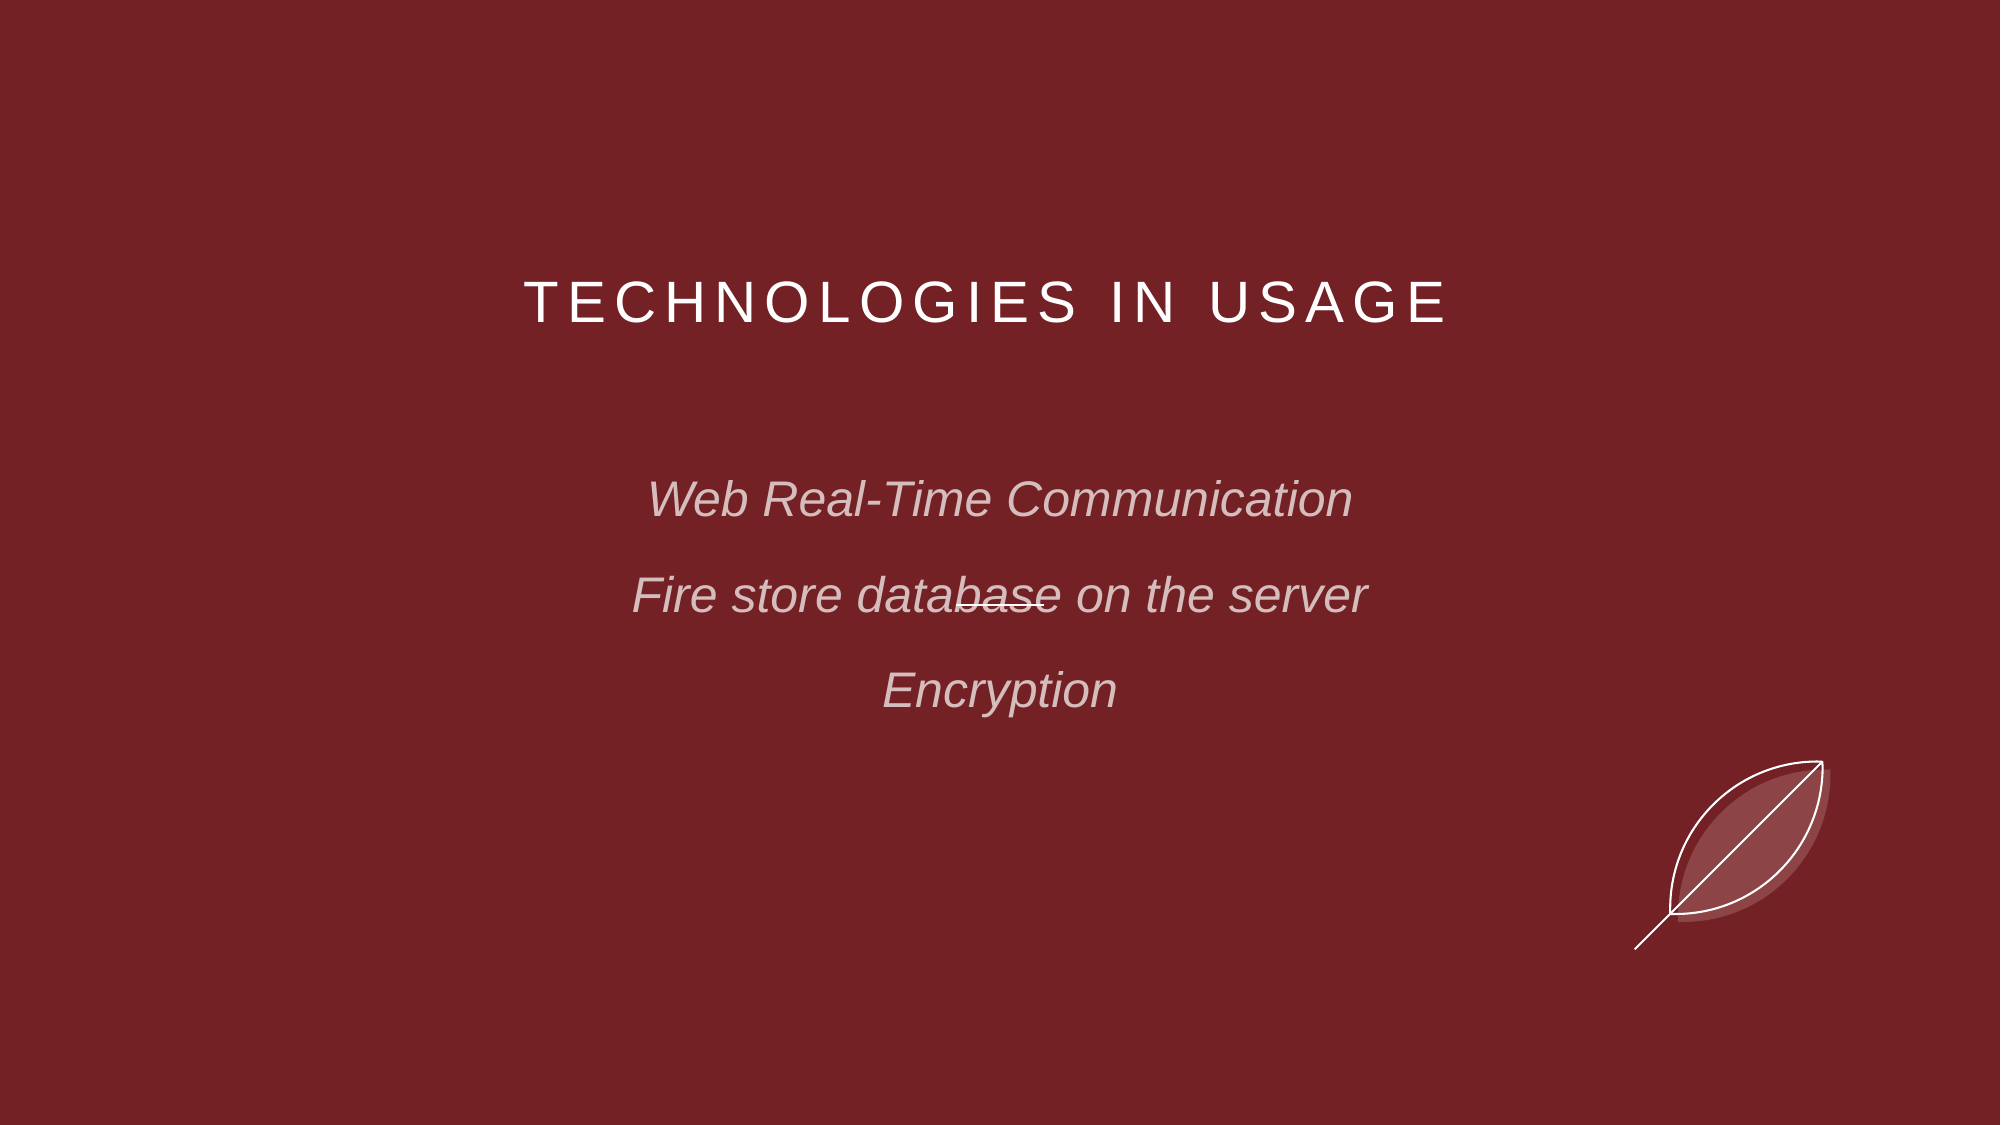

# Technologies in usage
Web Real-Time Communication
Fire store database on the server
Encryption